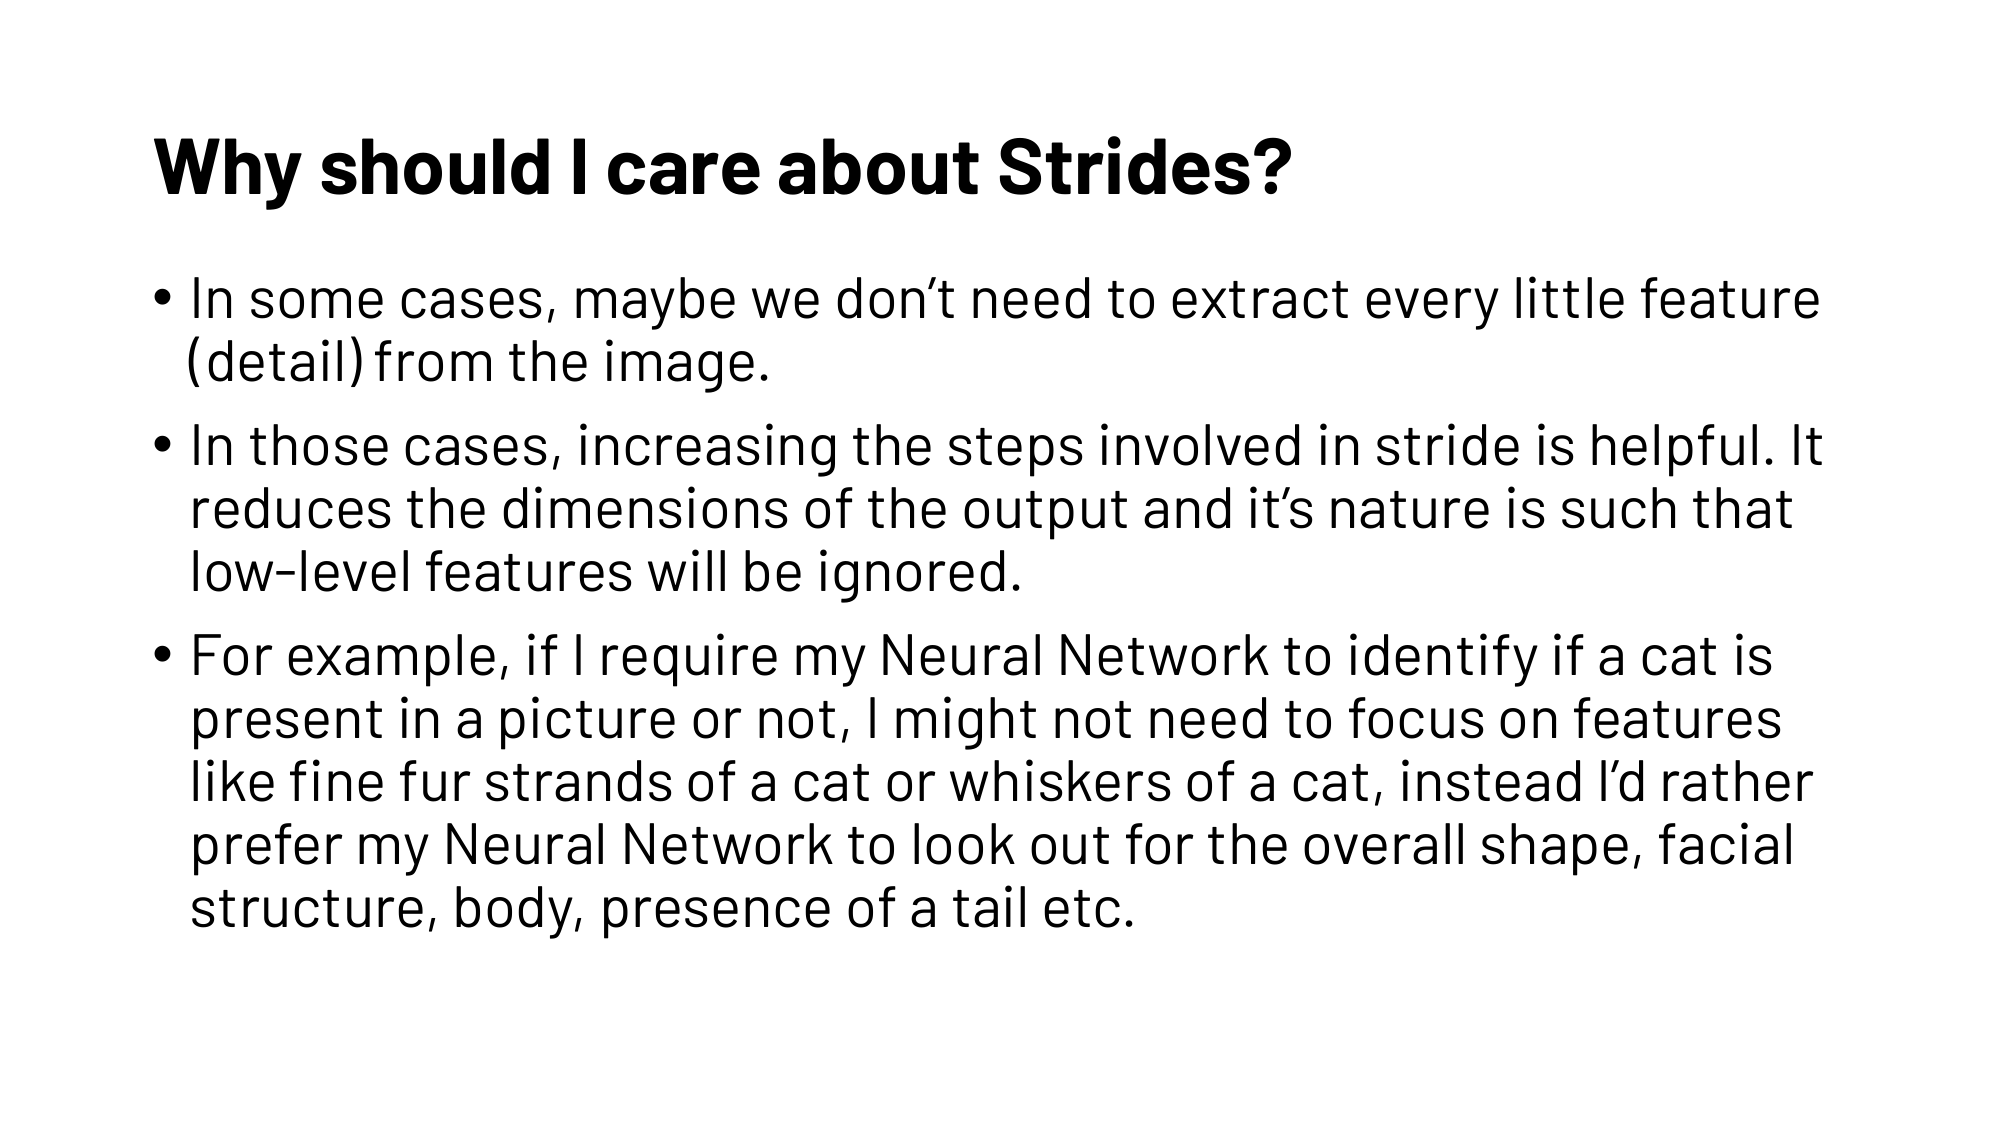

# Why should I care about Strides?
In some cases, maybe we don’t need to extract every little feature (detail) from the image.
In those cases, increasing the steps involved in stride is helpful. It reduces the dimensions of the output and it’s nature is such that low-level features will be ignored.
For example, if I require my Neural Network to identify if a cat is present in a picture or not, I might not need to focus on features like fine fur strands of a cat or whiskers of a cat, instead I’d rather prefer my Neural Network to look out for the overall shape, facial structure, body, presence of a tail etc.